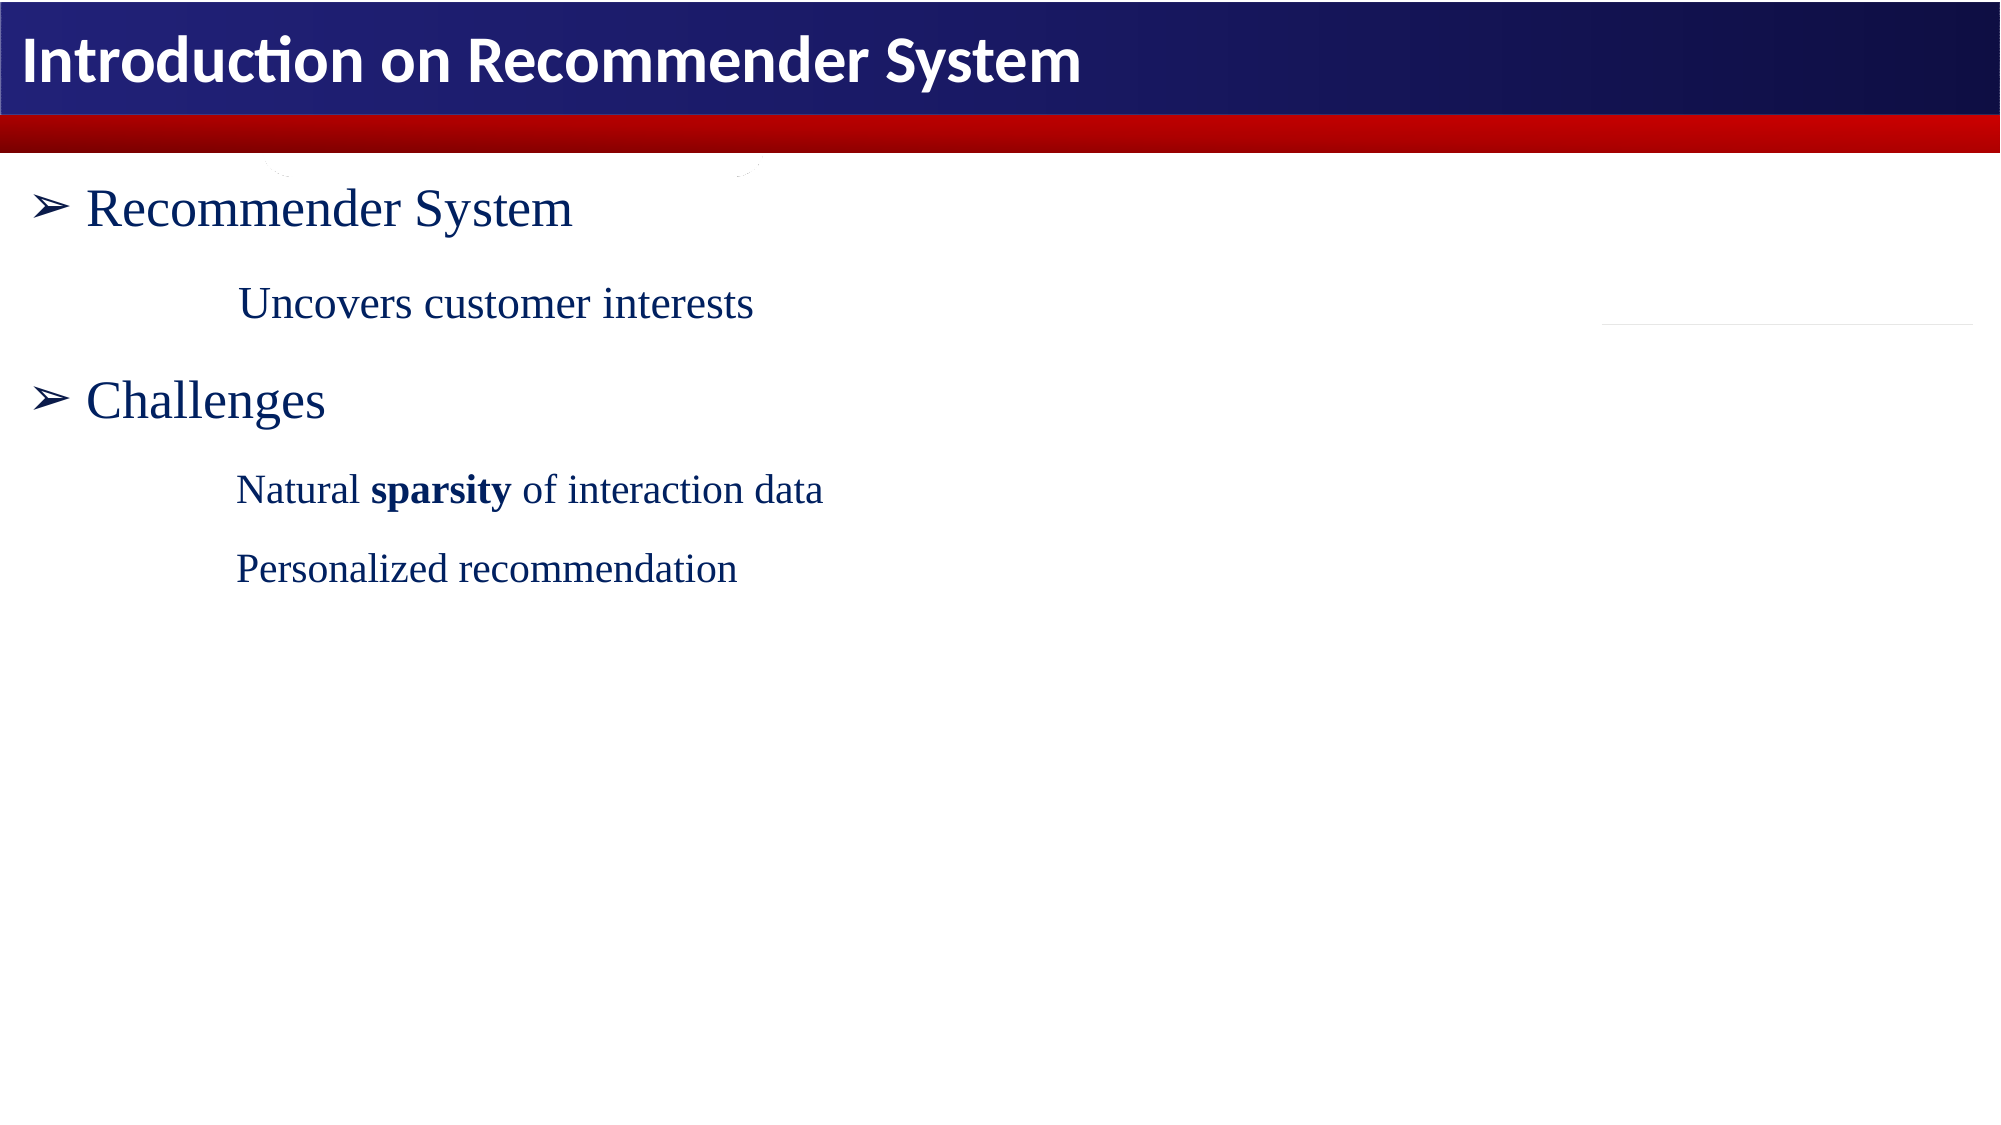

# Introduction on Recommender System
Recommender System
	Uncovers customer interests
Challenges
	Natural sparsity of interaction data
	Personalized recommendation